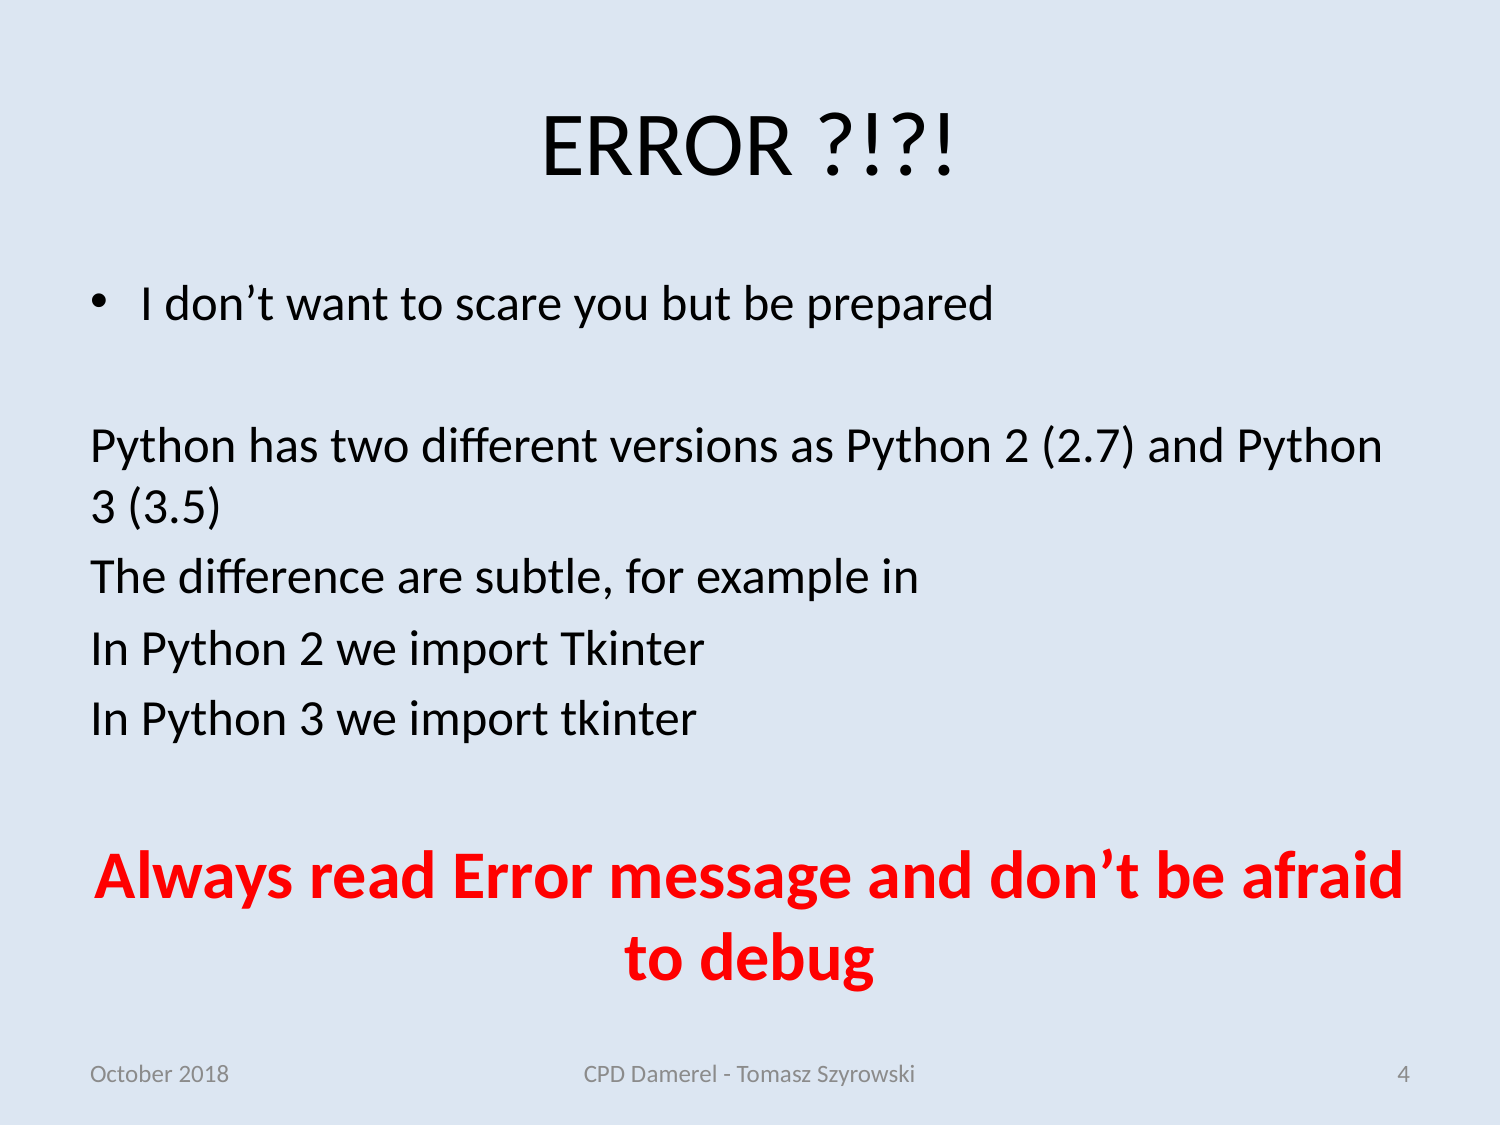

# ERROR ?!?!
I don’t want to scare you but be prepared

Python has two different versions as Python 2 (2.7) and Python 3 (3.5)
The difference are subtle, for example in
In Python 2 we import Tkinter
In Python 3 we import tkinter

Always read Error message and don’t be afraid to debug
October 2018
CPD Damerel - Tomasz Szyrowski
4